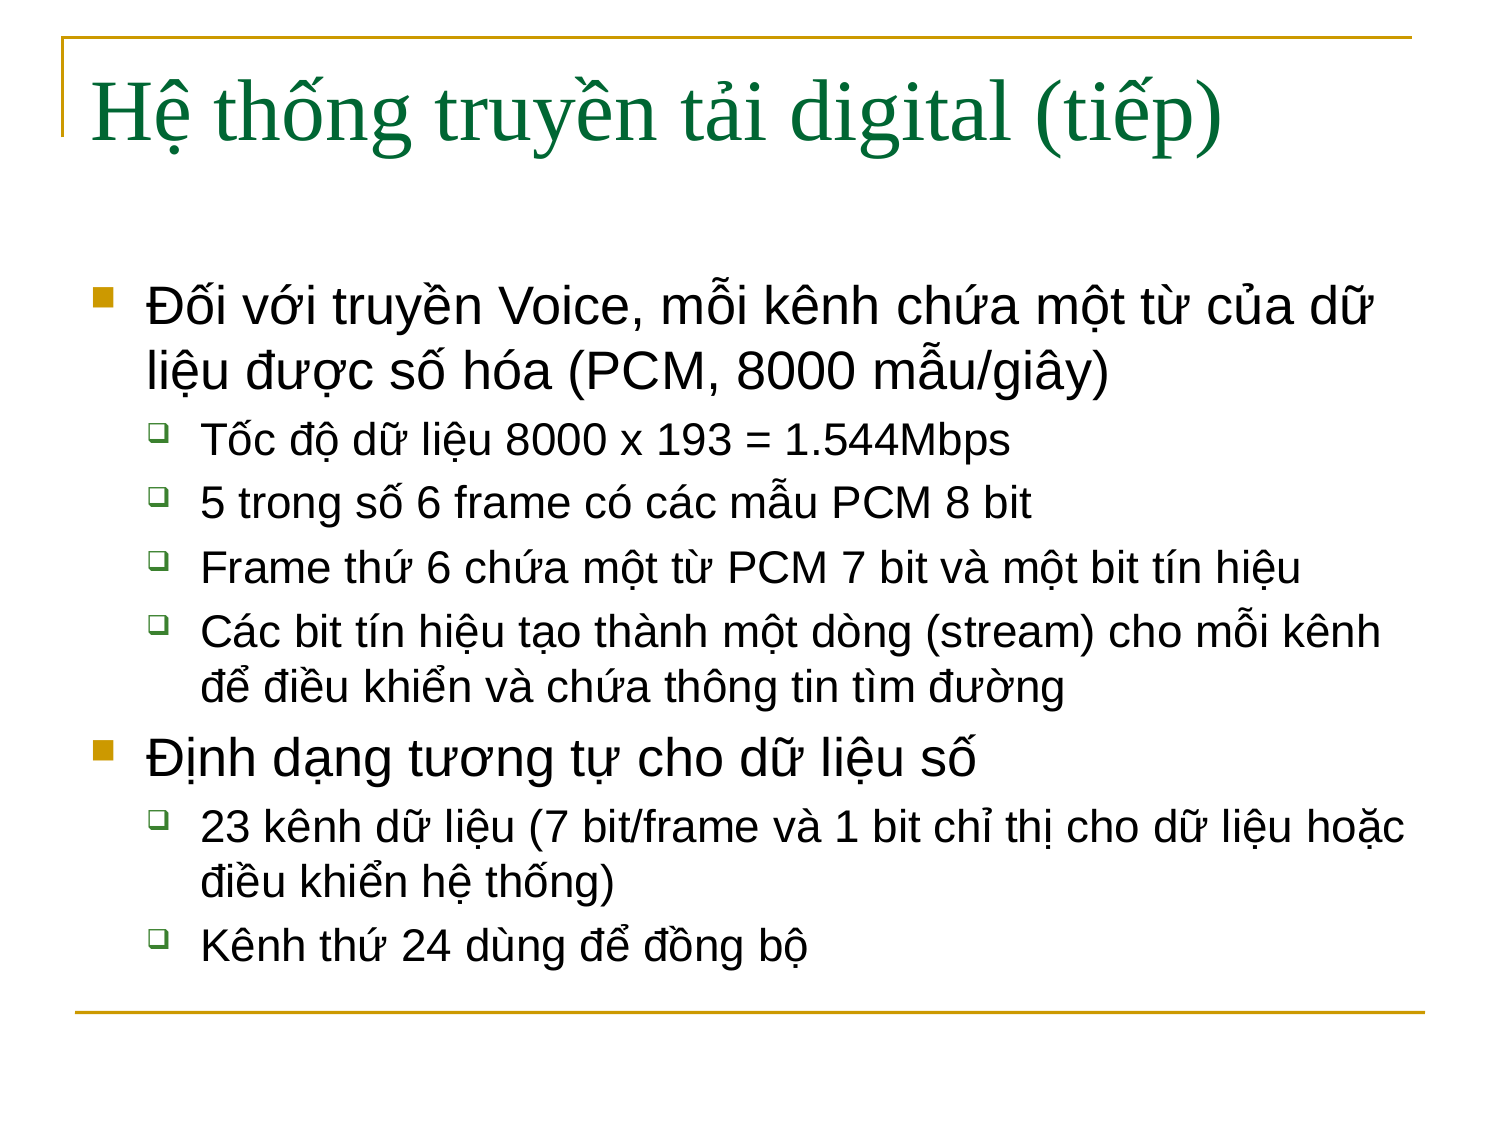

# Hệ thống truyền tải digital (tiếp)
Đối với truyền Voice, mỗi kênh chứa một từ của dữ liệu được số hóa (PCM, 8000 mẫu/giây)
Tốc độ dữ liệu 8000 x 193 = 1.544Mbps
5 trong số 6 frame có các mẫu PCM 8 bit
Frame thứ 6 chứa một từ PCM 7 bit và một bit tín hiệu
Các bit tín hiệu tạo thành một dòng (stream) cho mỗi kênh để điều khiển và chứa thông tin tìm đường
Định dạng tương tự cho dữ liệu số
23 kênh dữ liệu (7 bit/frame và 1 bit chỉ thị cho dữ liệu hoặc điều khiển hệ thống)
Kênh thứ 24 dùng để đồng bộ